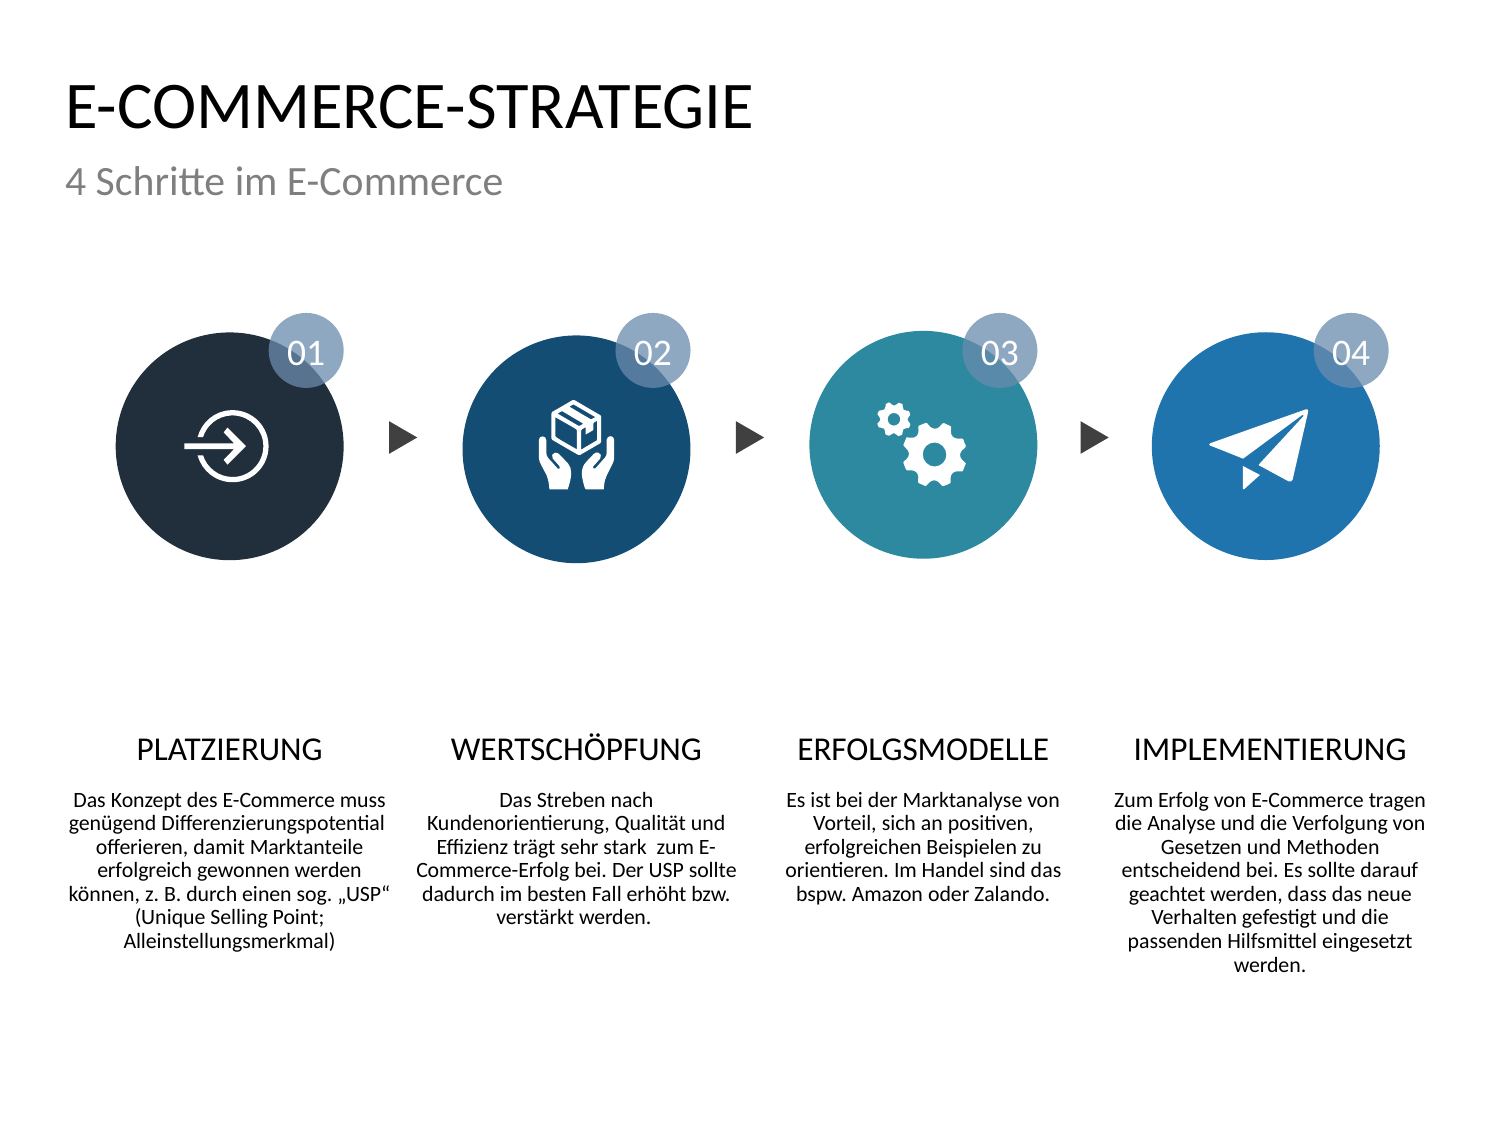

# E-COMMERCE-STRATEGIE
4 Schritte im E-Commerce
01

02

03

04

PLATZIERUNG
Das Konzept des E-Commerce muss genügend Differenzierungspotential  offerieren, damit Marktanteile erfolgreich gewonnen werden können, z. B. durch einen sog. „USP“ (Unique Selling Point; Alleinstellungsmerkmal)
WERTSCHÖPFUNG
Das Streben nach Kundenorientierung, Qualität und Effizienz trägt sehr stark  zum E-Commerce-Erfolg bei. Der USP sollte dadurch im besten Fall erhöht bzw. verstärkt werden.
ERFOLGSMODELLE
Es ist bei der Marktanalyse von Vorteil, sich an positiven, erfolgreichen Beispielen zu orientieren. Im Handel sind das bspw. Amazon oder Zalando.
IMPLEMENTIERUNG
Zum Erfolg von E-Commerce tragen die Analyse und die Verfolgung von Gesetzen und Methoden entscheidend bei. Es sollte darauf geachtet werden, dass das neue Verhalten gefestigt und die passenden Hilfsmittel eingesetzt werden.